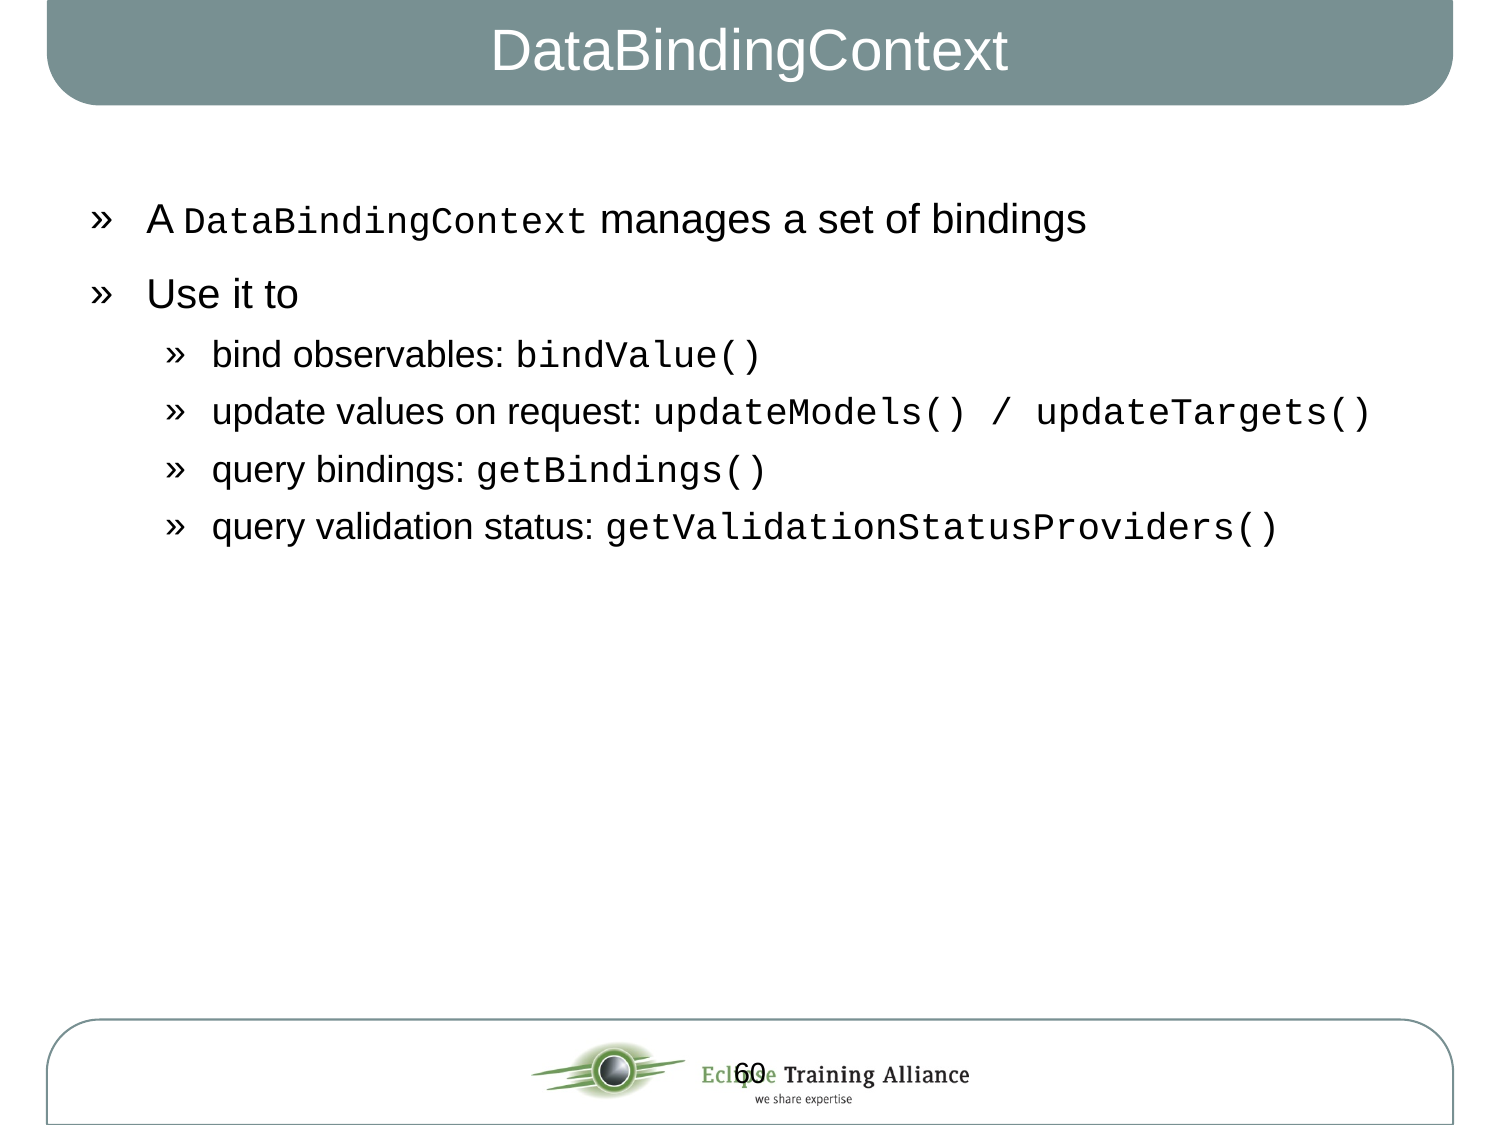

# DataBindingContext
A DataBindingContext manages a set of bindings
Use it to
bind observables: bindValue()
update values on request: updateModels() / updateTargets()
query bindings: getBindings()
query validation status: getValidationStatusProviders()
60